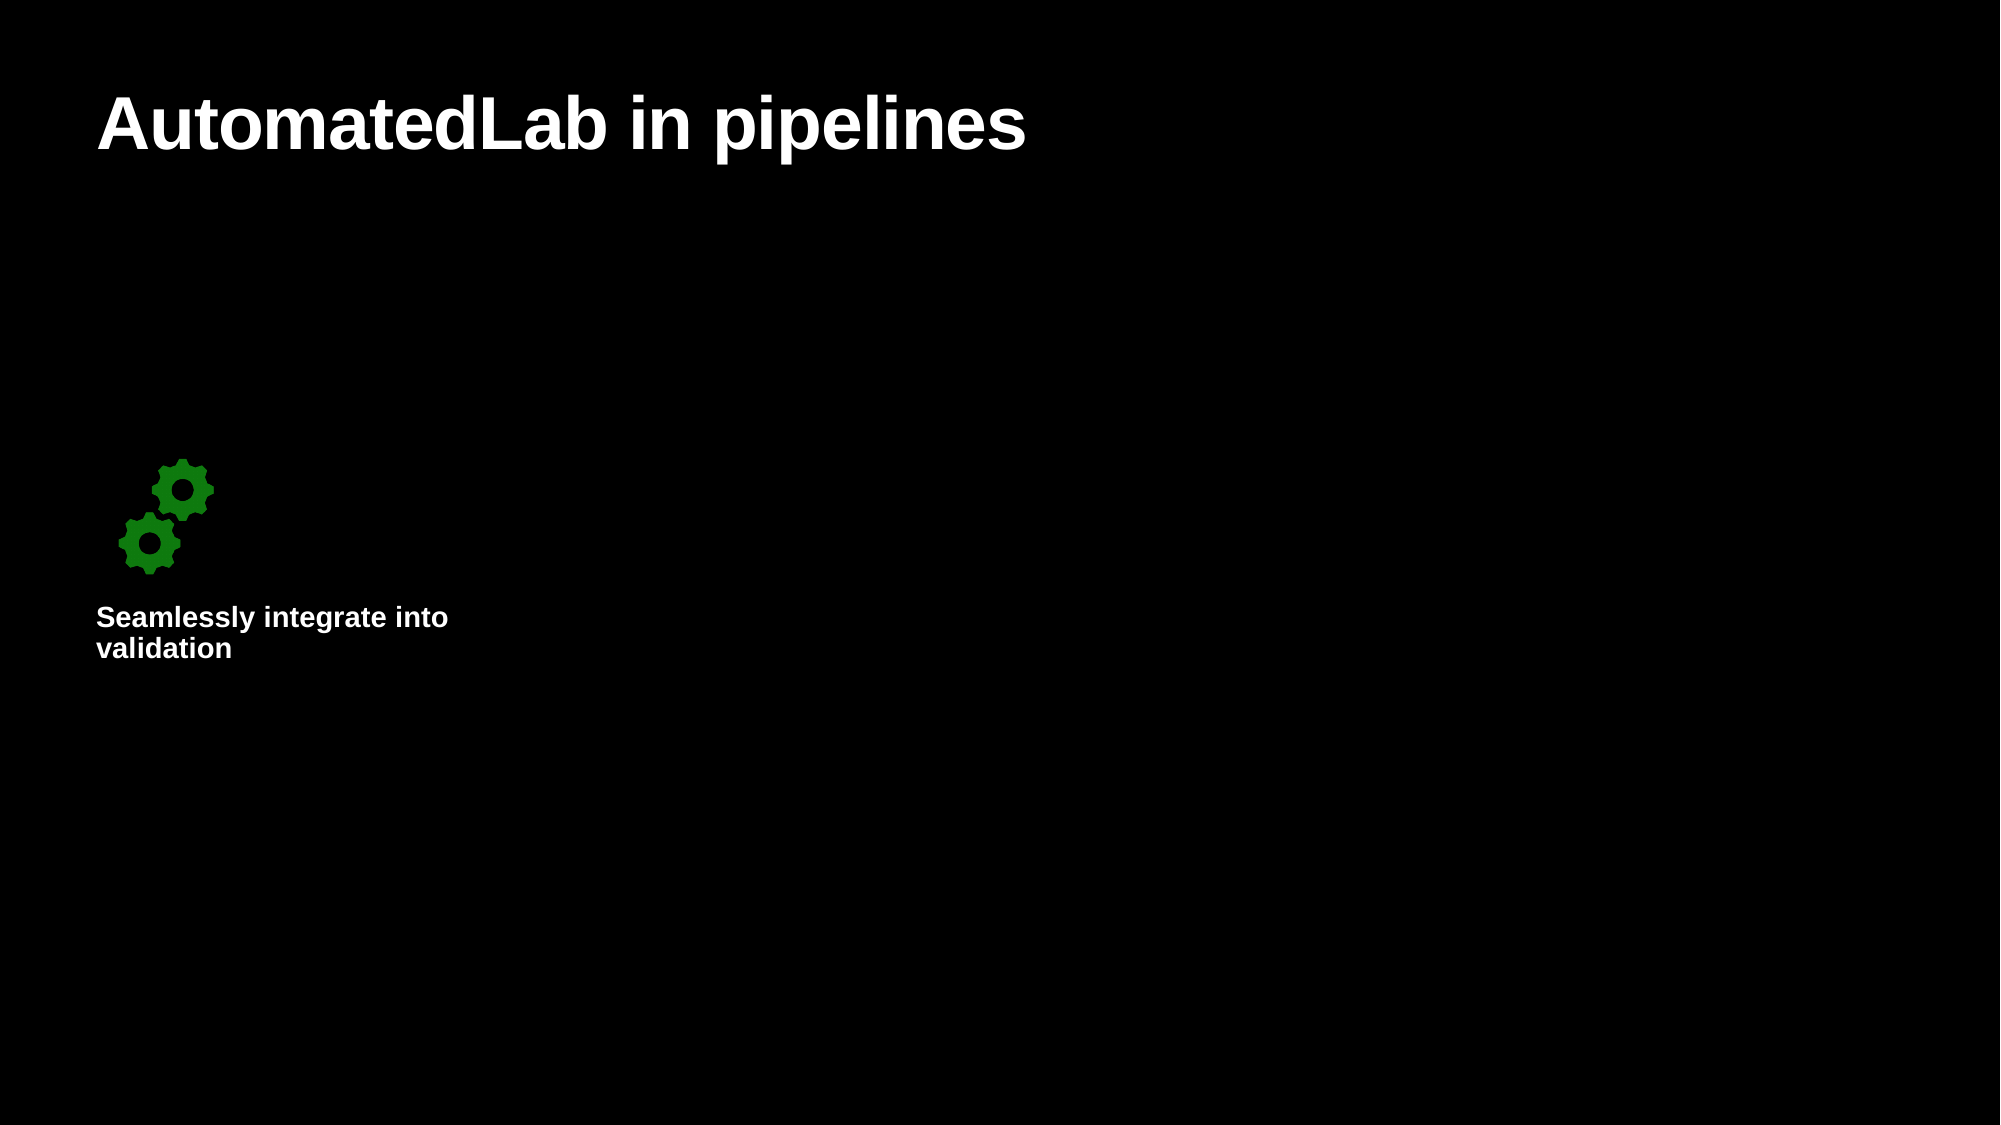

# AutomatedLab in pipelines

Seamlessly integrate into validation